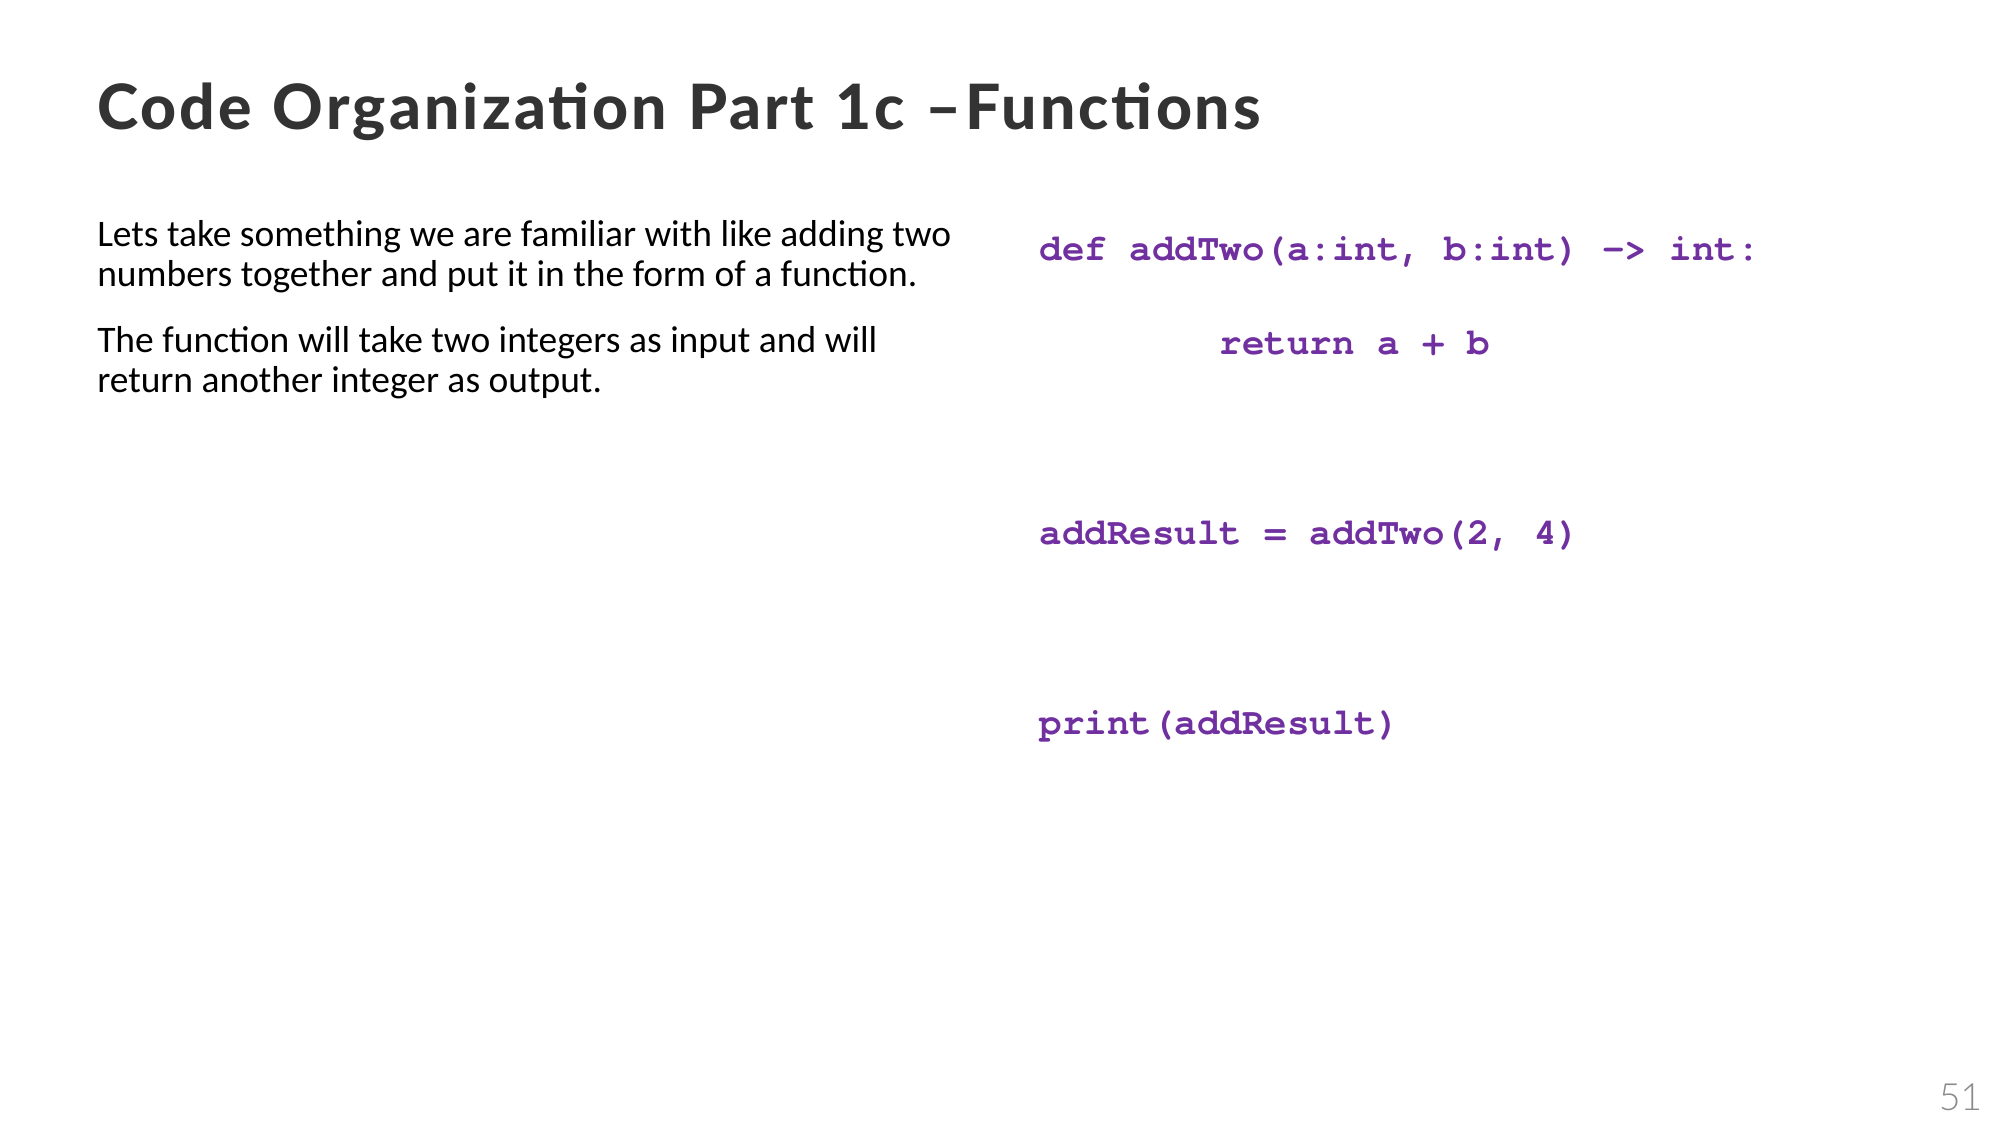

# Code Organization Part 1c –Functions

Lets take something we are familiar with like adding two numbers together and put it in the form of a function.
The function will take two integers as input and will return another integer as output.

def addTwo(a:int, b:int) -> int:
        return a + b

addResult = addTwo(2, 4)

print(addResult)

51